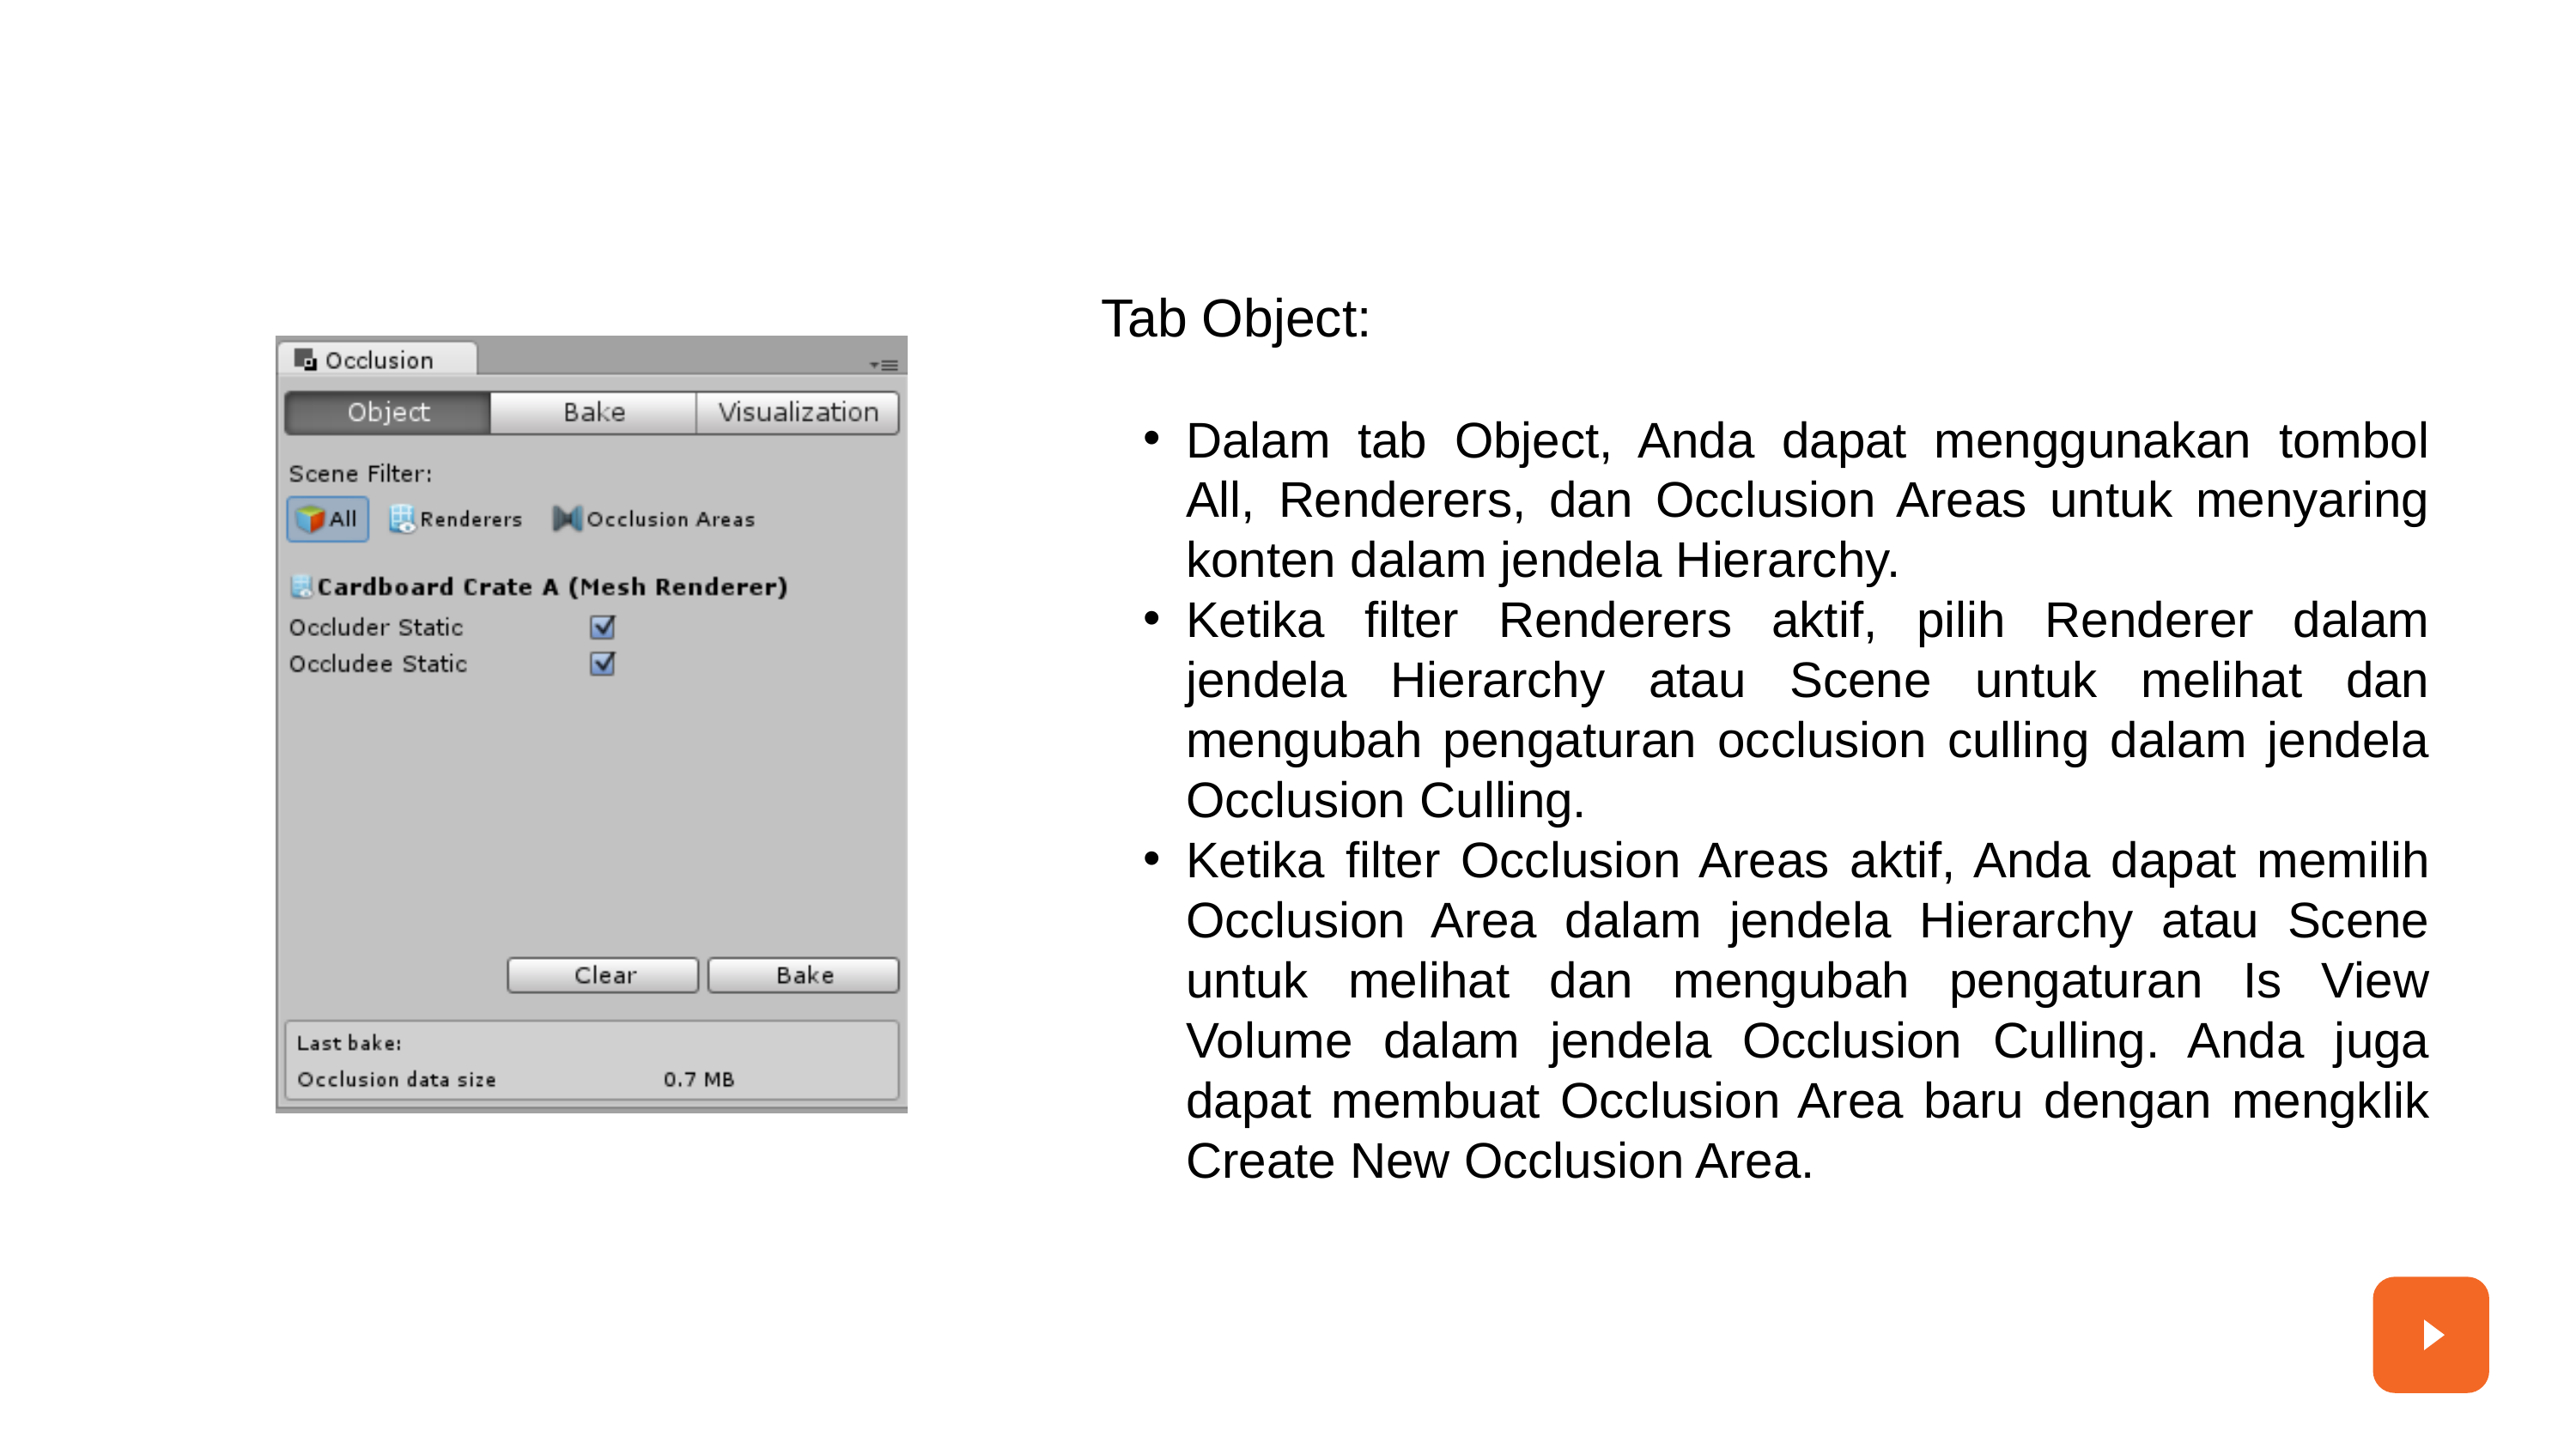

Tab Object:

Dalam tab Object, Anda dapat menggunakan tombol All, Renderers, dan Occlusion Areas untuk menyaring konten dalam jendela Hierarchy.
Ketika filter Renderers aktif, pilih Renderer dalam jendela Hierarchy atau Scene untuk melihat dan mengubah pengaturan occlusion culling dalam jendela Occlusion Culling.
Ketika filter Occlusion Areas aktif, Anda dapat memilih Occlusion Area dalam jendela Hierarchy atau Scene untuk melihat dan mengubah pengaturan Is View Volume dalam jendela Occlusion Culling. Anda juga dapat membuat Occlusion Area baru dengan mengklik Create New Occlusion Area.